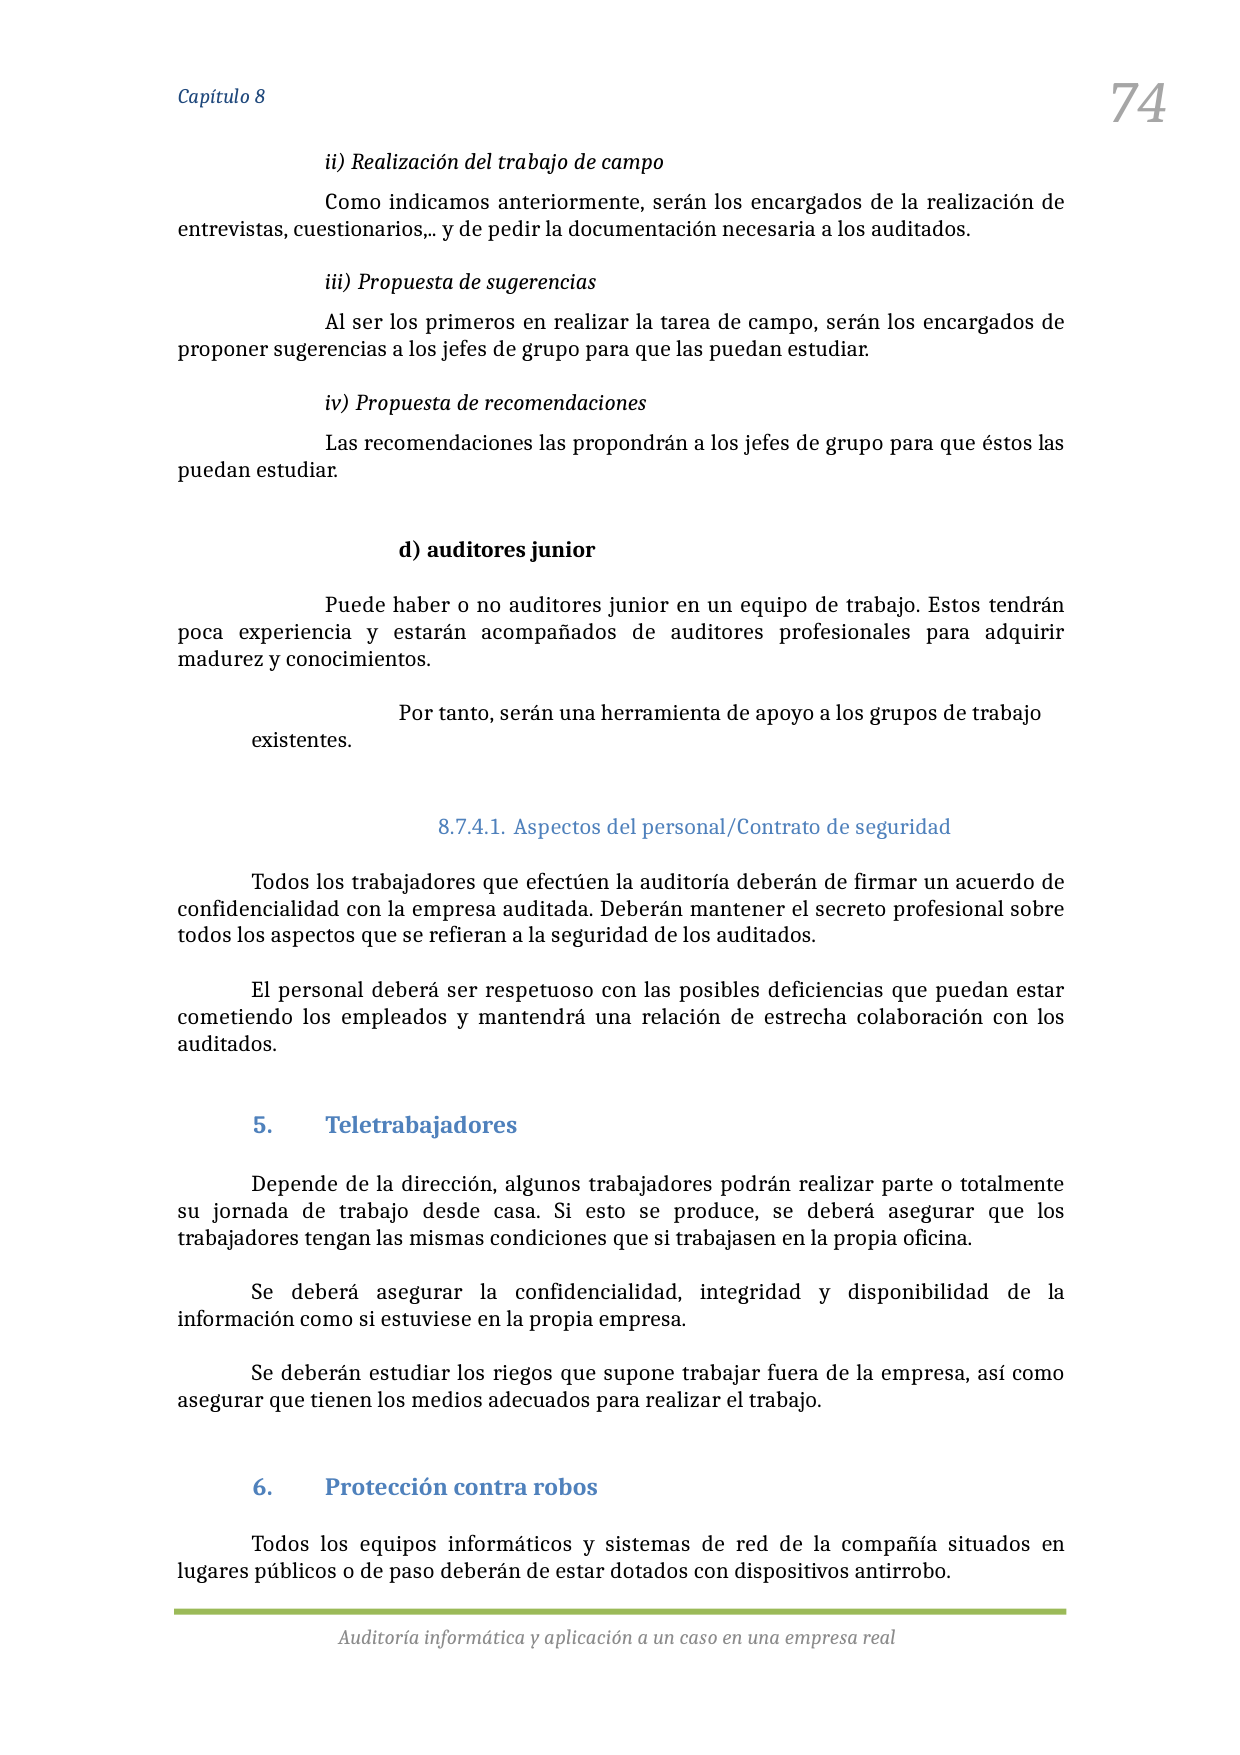

74
Capítulo 8
Realización del trabajo de campo
Como indicamos anteriormente, serán los encargados de la realización de entrevistas, cuestionarios,.. y de pedir la documentación necesaria a los auditados.

Propuesta de sugerencias
Al ser los primeros en realizar la tarea de campo, serán los encargados de proponer sugerencias a los jefes de grupo para que las puedan estudiar.

Propuesta de recomendaciones
Las recomendaciones las propondrán a los jefes de grupo para que éstos las puedan estudiar.

d) auditores junior

Puede haber o no auditores junior en un equipo de trabajo. Estos tendrán poca experiencia y estarán acompañados de auditores profesionales para adquirir madurez y conocimientos.

Por tanto, serán una herramienta de apoyo a los grupos de trabajo existentes.

8.7.4.1.	Aspectos del personal/Contrato de seguridad

Todos los trabajadores que efectúen la auditoría deberán de firmar un acuerdo de confidencialidad con la empresa auditada. Deberán mantener el secreto profesional sobre todos los aspectos que se refieran a la seguridad de los auditados.

El personal deberá ser respetuoso con las posibles deficiencias que puedan estar cometiendo los empleados y mantendrá una relación de estrecha colaboración con los auditados.

Teletrabajadores

Depende de la dirección, algunos trabajadores podrán realizar parte o totalmente su jornada de trabajo desde casa. Si esto se produce, se deberá asegurar que los trabajadores tengan las mismas condiciones que si trabajasen en la propia oficina.

Se  deberá  asegurar  la  confidencialidad,  integridad  y  disponibilidad  de  la información como si estuviese en la propia empresa.

Se deberán estudiar los riegos que supone trabajar fuera de la empresa, así como asegurar que tienen los medios adecuados para realizar el trabajo.

Protección contra robos

Todos los equipos informáticos y sistemas de red de la compañía situados en lugares públicos o de paso deberán de estar dotados con dispositivos antirrobo.

Auditoría informática y aplicación a un caso en una empresa real